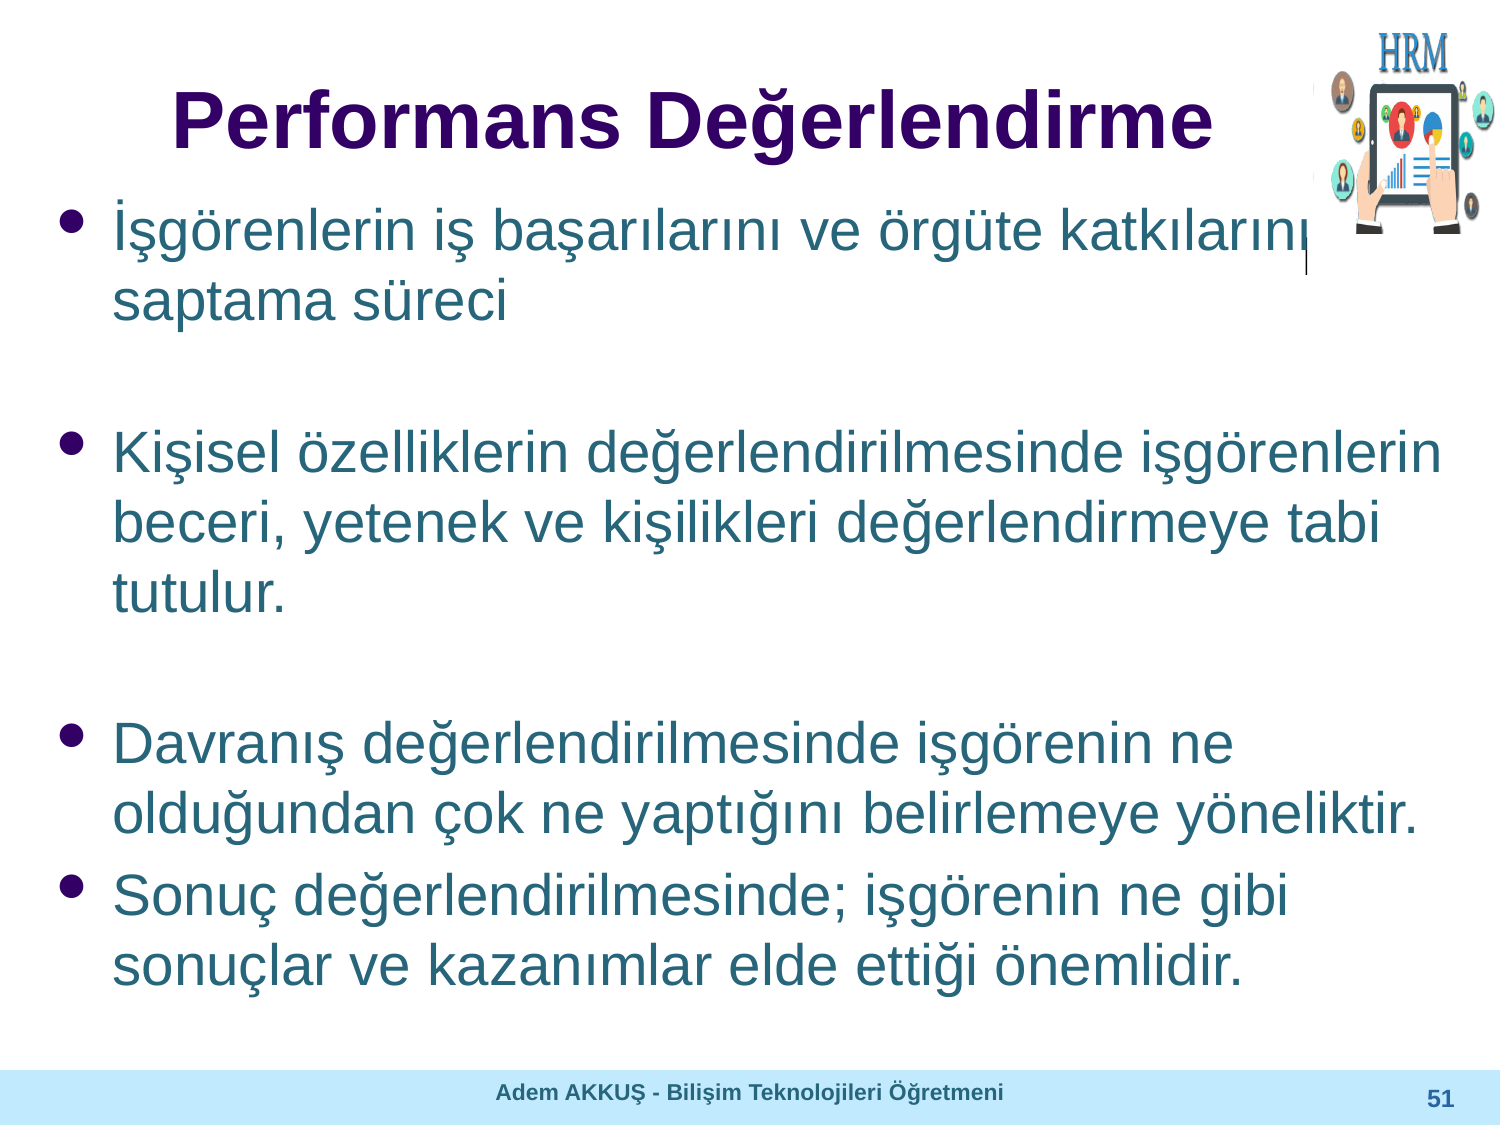

# Performans Değerlendirme
İşgörenlerin iş başarılarını ve örgüte katkılarını saptama süreci
Kişisel özelliklerin değerlendirilmesinde işgörenlerin beceri, yetenek ve kişilikleri değerlendirmeye tabi tutulur.
Davranış değerlendirilmesinde işgörenin ne olduğundan çok ne yaptığını belirlemeye yöneliktir.
Sonuç değerlendirilmesinde; işgörenin ne gibi sonuçlar ve kazanımlar elde ettiği önemlidir.
Adem AKKUŞ - Bilişim Teknolojileri Öğretmeni
51